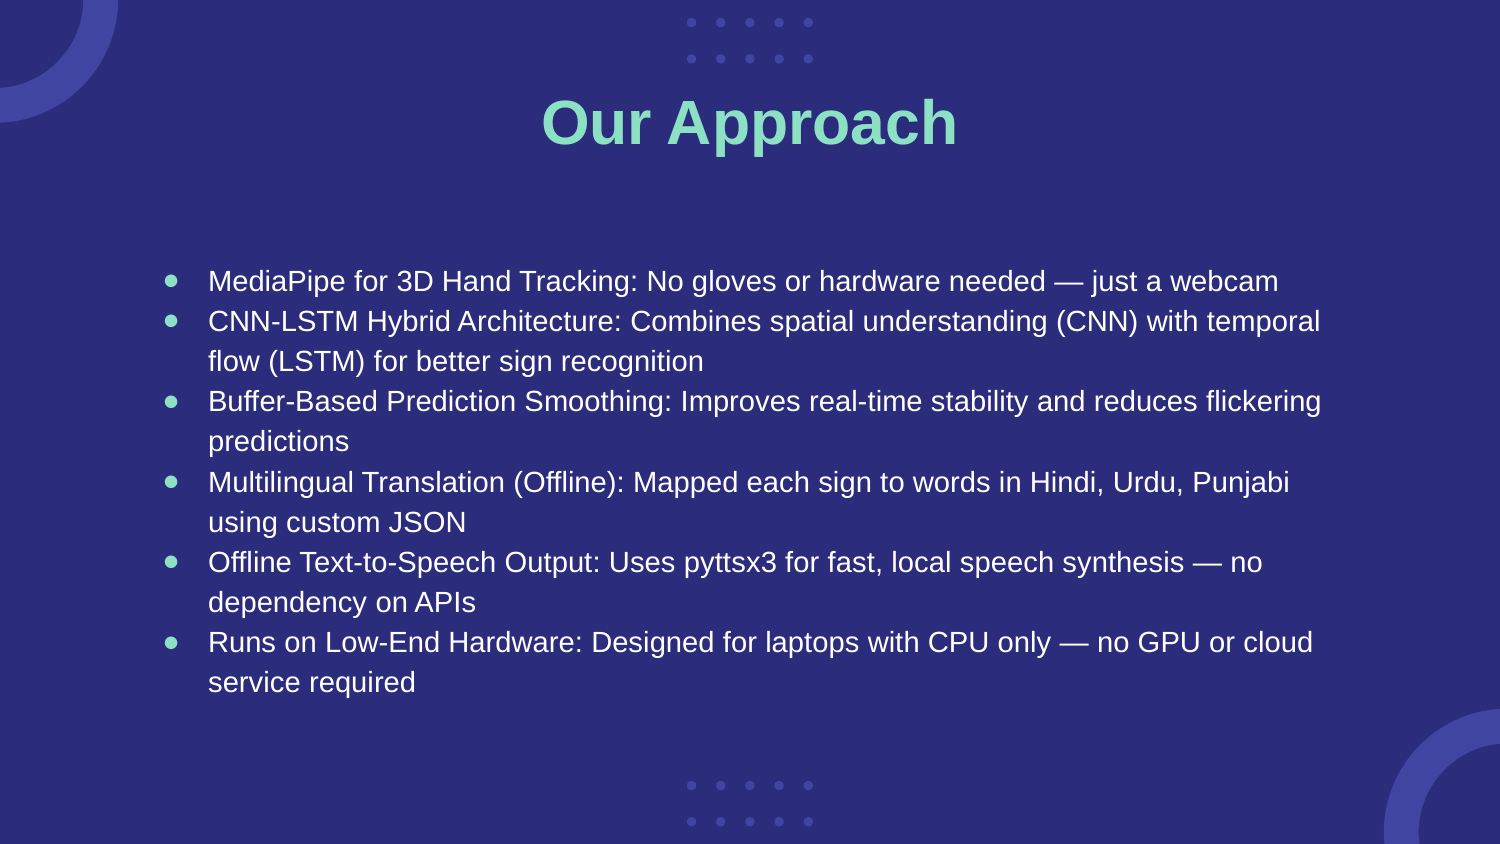

# Our Approach
MediaPipe for 3D Hand Tracking: No gloves or hardware needed — just a webcam
CNN-LSTM Hybrid Architecture: Combines spatial understanding (CNN) with temporal flow (LSTM) for better sign recognition
Buffer-Based Prediction Smoothing: Improves real-time stability and reduces flickering predictions
Multilingual Translation (Offline): Mapped each sign to words in Hindi, Urdu, Punjabi using custom JSON
Offline Text-to-Speech Output: Uses pyttsx3 for fast, local speech synthesis — no dependency on APIs
Runs on Low-End Hardware: Designed for laptops with CPU only — no GPU or cloud service required